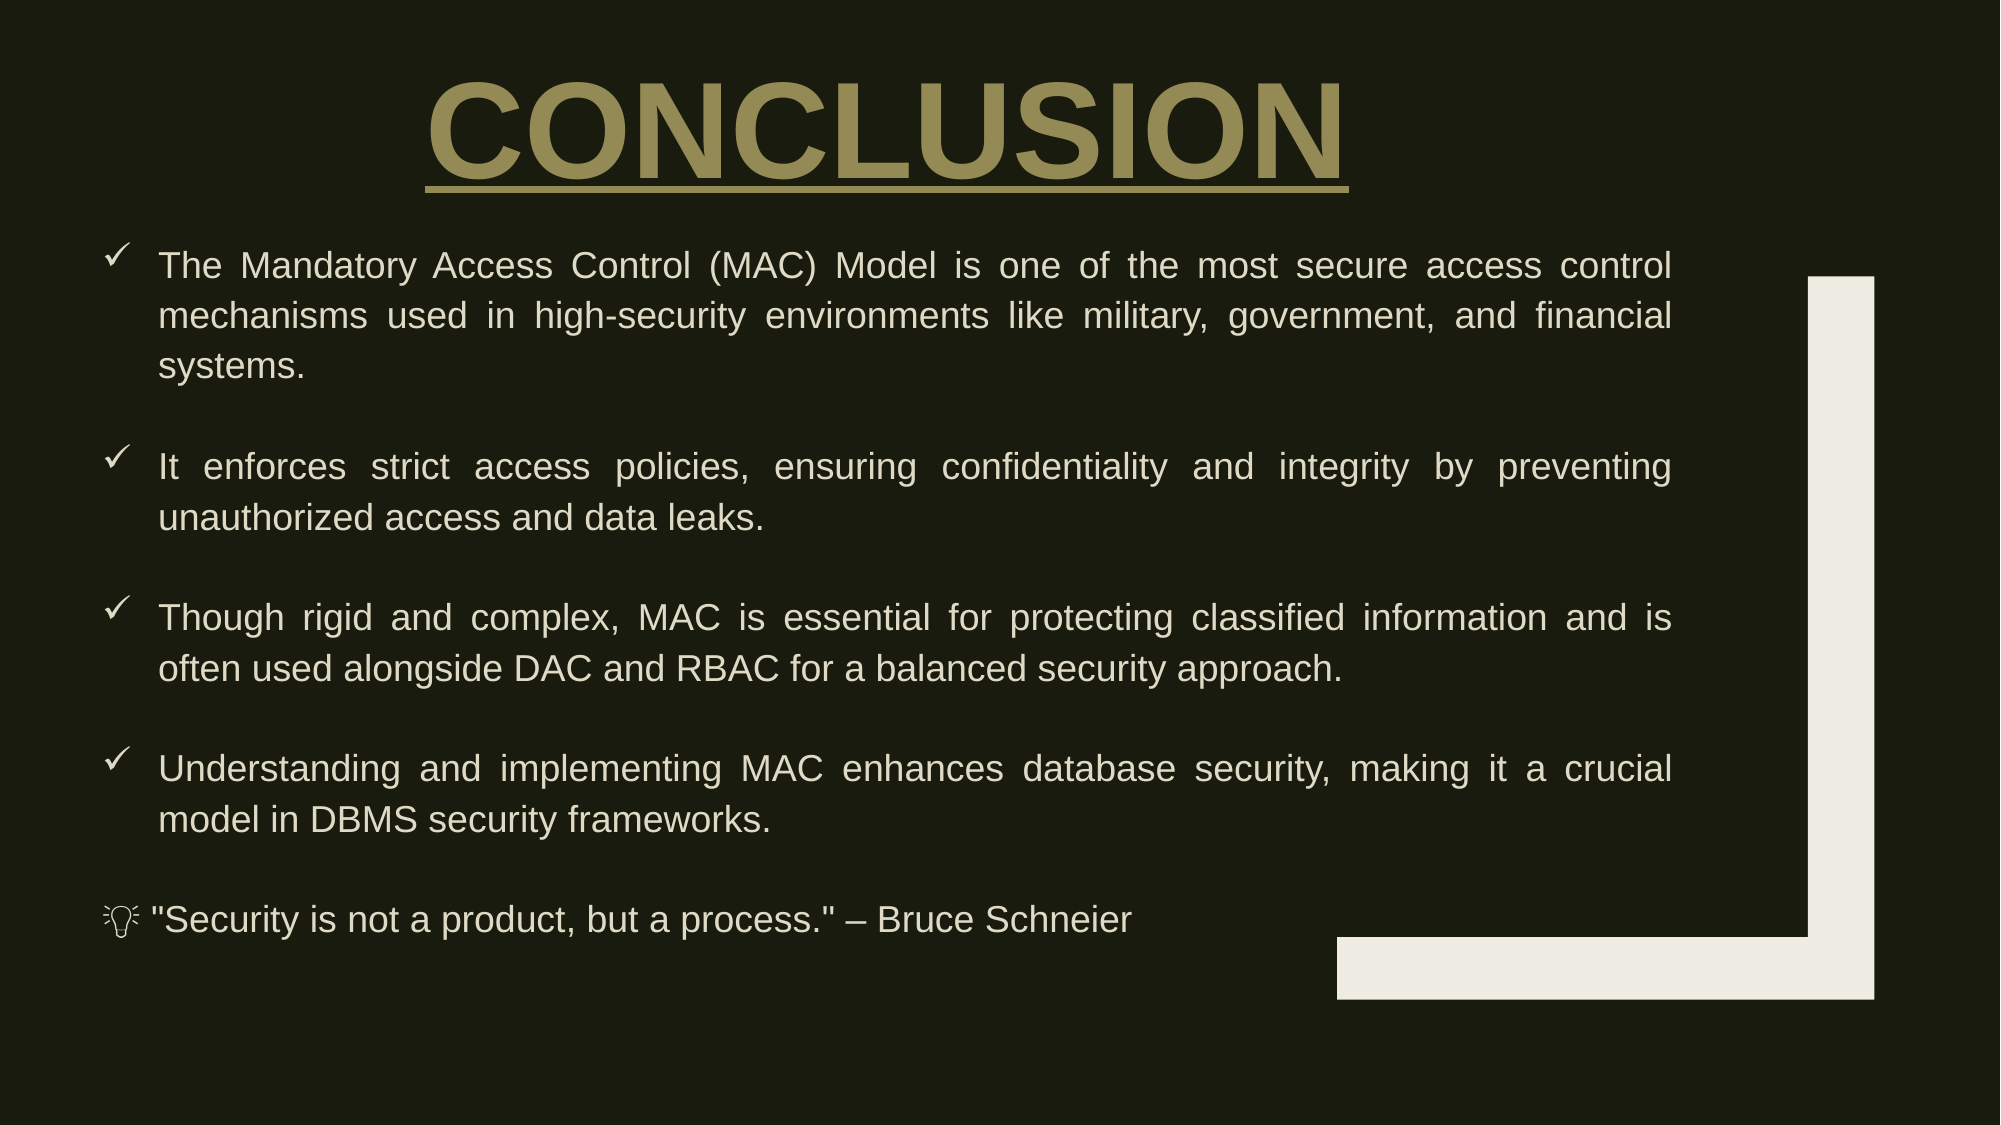

# Conclusion
The Mandatory Access Control (MAC) Model is one of the most secure access control mechanisms used in high-security environments like military, government, and financial systems.

It enforces strict access policies, ensuring confidentiality and integrity by preventing unauthorized access and data leaks.

Though rigid and complex, MAC is essential for protecting classified information and is often used alongside DAC and RBAC for a balanced security approach.

Understanding and implementing MAC enhances database security, making it a crucial model in DBMS security frameworks.

💡 "Security is not a product, but a process." – Bruce Schneier